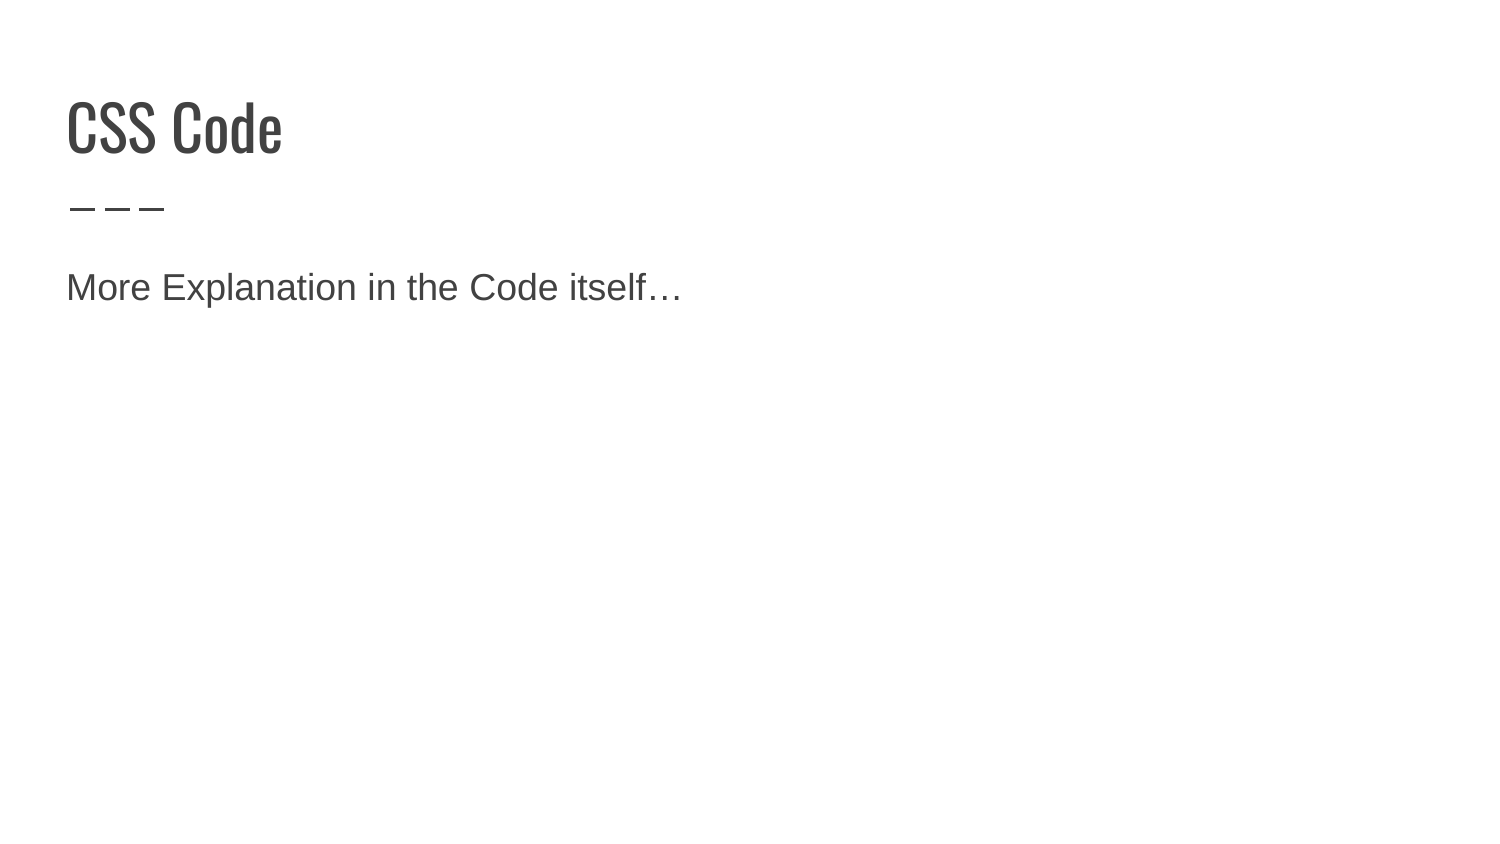

# CSS Code
More Explanation in the Code itself…